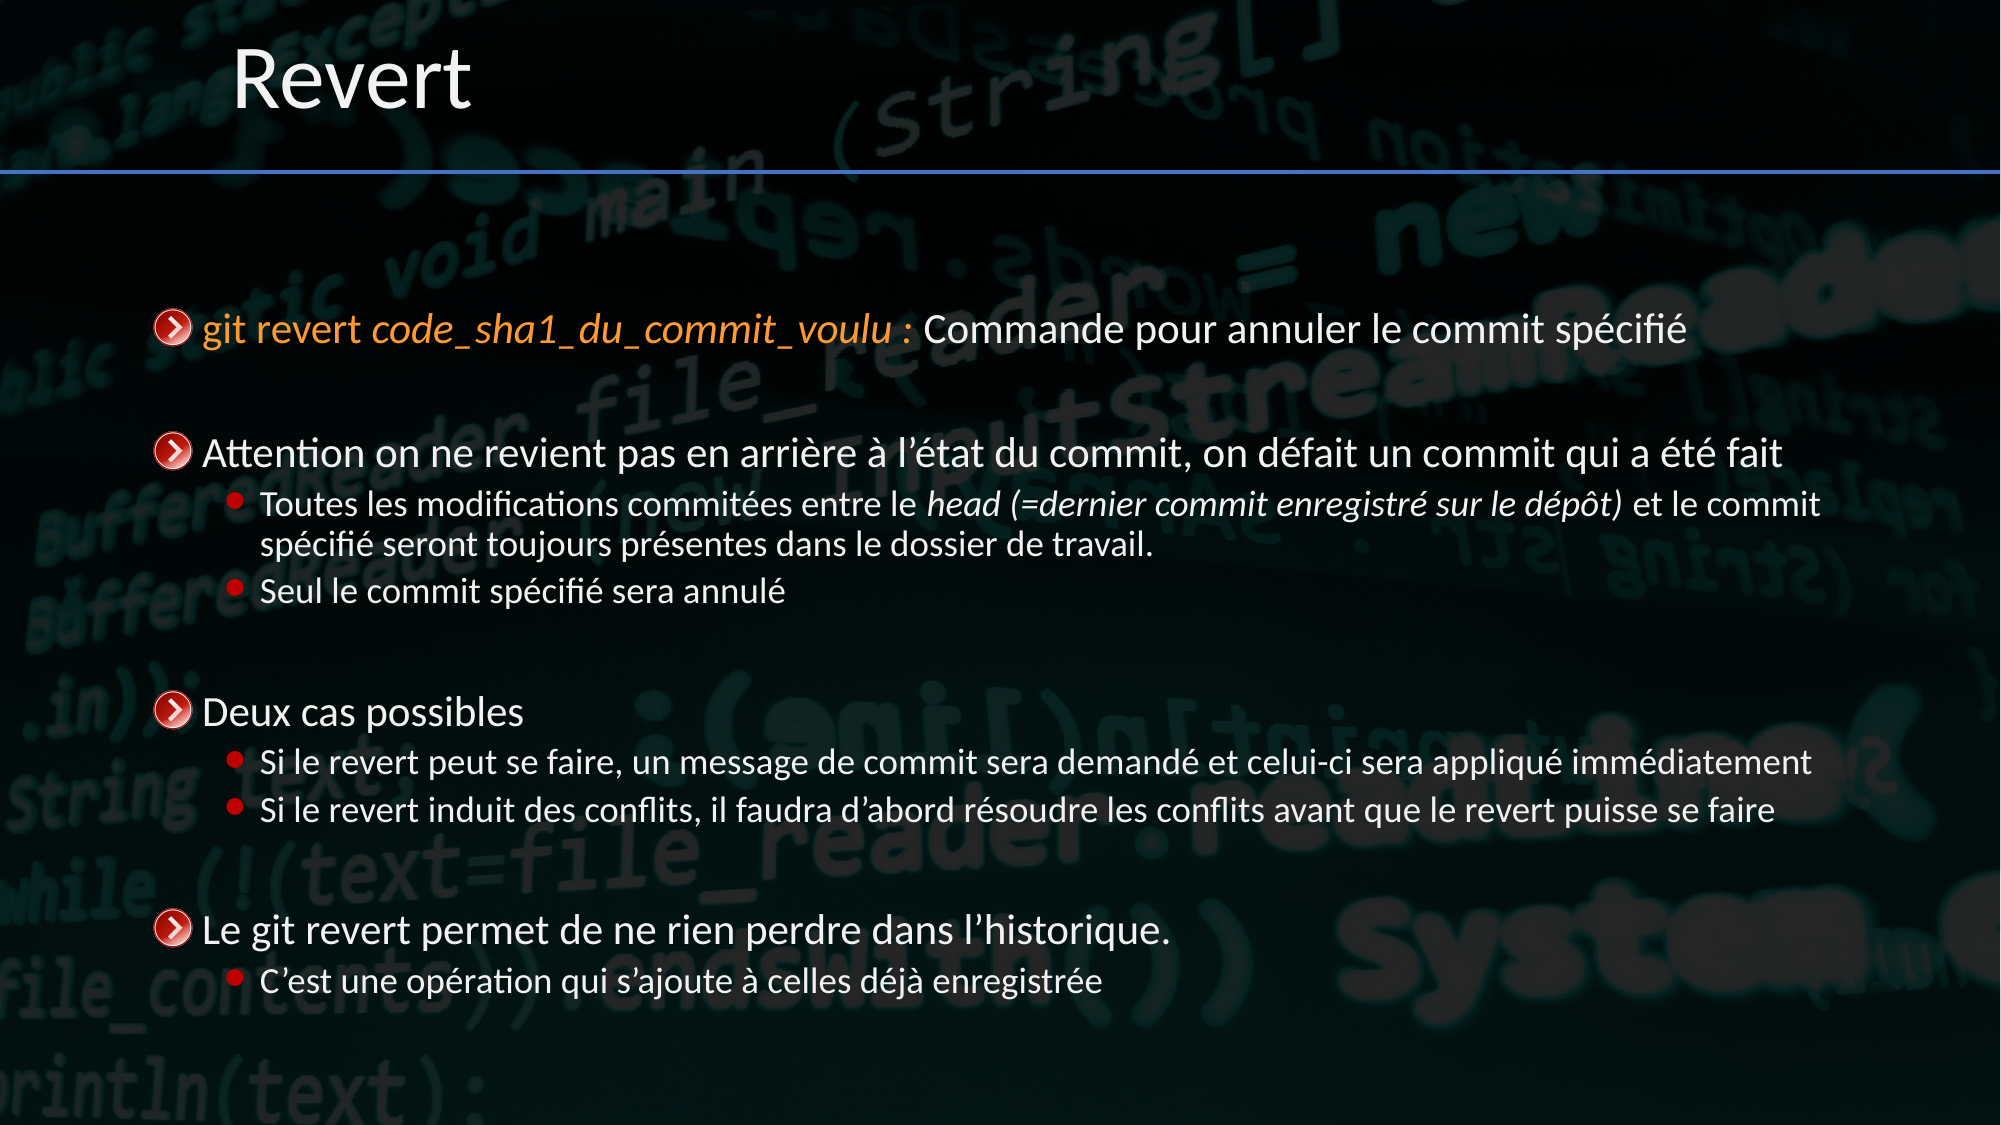

# Revert
git revert code_sha1_du_commit_voulu : Commande pour annuler le commit spécifié

Attention on ne revient pas en arrière à l’état du commit, on défait un commit qui a été fait
Toutes les modifications commitées entre le head (=dernier commit enregistré sur le dépôt) et le commit spécifié seront toujours présentes dans le dossier de travail.
Seul le commit spécifié sera annulé

Deux cas possibles
Si le revert peut se faire, un message de commit sera demandé et celui-ci sera appliqué immédiatement
Si le revert induit des conflits, il faudra d’abord résoudre les conflits avant que le revert puisse se faire

Le git revert permet de ne rien perdre dans l’historique.
C’est une opération qui s’ajoute à celles déjà enregistrée